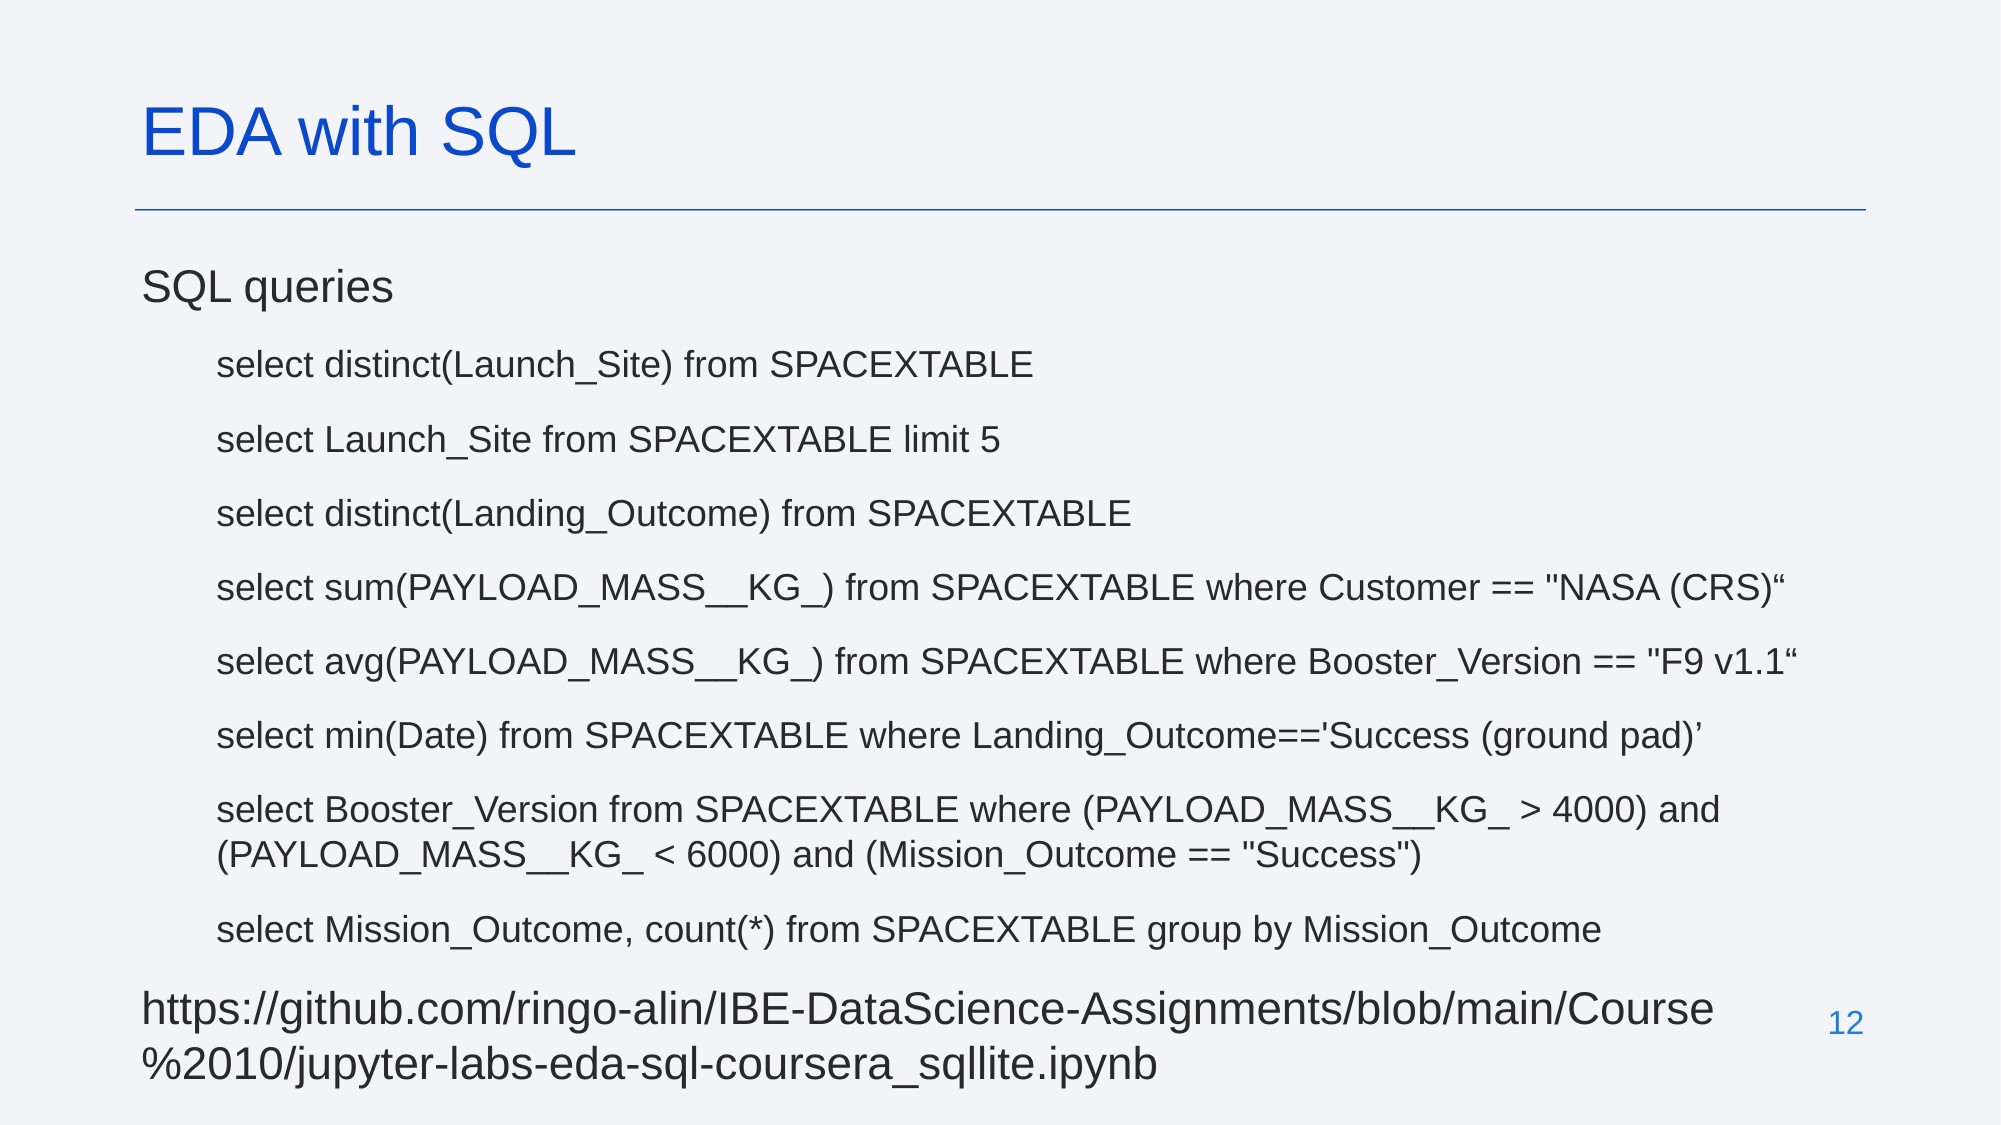

EDA with SQL
SQL queries
select distinct(Launch_Site) from SPACEXTABLE
select Launch_Site from SPACEXTABLE limit 5
select distinct(Landing_Outcome) from SPACEXTABLE
select sum(PAYLOAD_MASS__KG_) from SPACEXTABLE where Customer == "NASA (CRS)“
select avg(PAYLOAD_MASS__KG_) from SPACEXTABLE where Booster_Version == "F9 v1.1“
select min(Date) from SPACEXTABLE where Landing_Outcome=='Success (ground pad)’
select Booster_Version from SPACEXTABLE where (PAYLOAD_MASS__KG_ > 4000) and (PAYLOAD_MASS__KG_ < 6000) and (Mission_Outcome == "Success")
select Mission_Outcome, count(*) from SPACEXTABLE group by Mission_Outcome
https://github.com/ringo-alin/IBE-DataScience-Assignments/blob/main/Course%2010/jupyter-labs-eda-sql-coursera_sqllite.ipynb

12